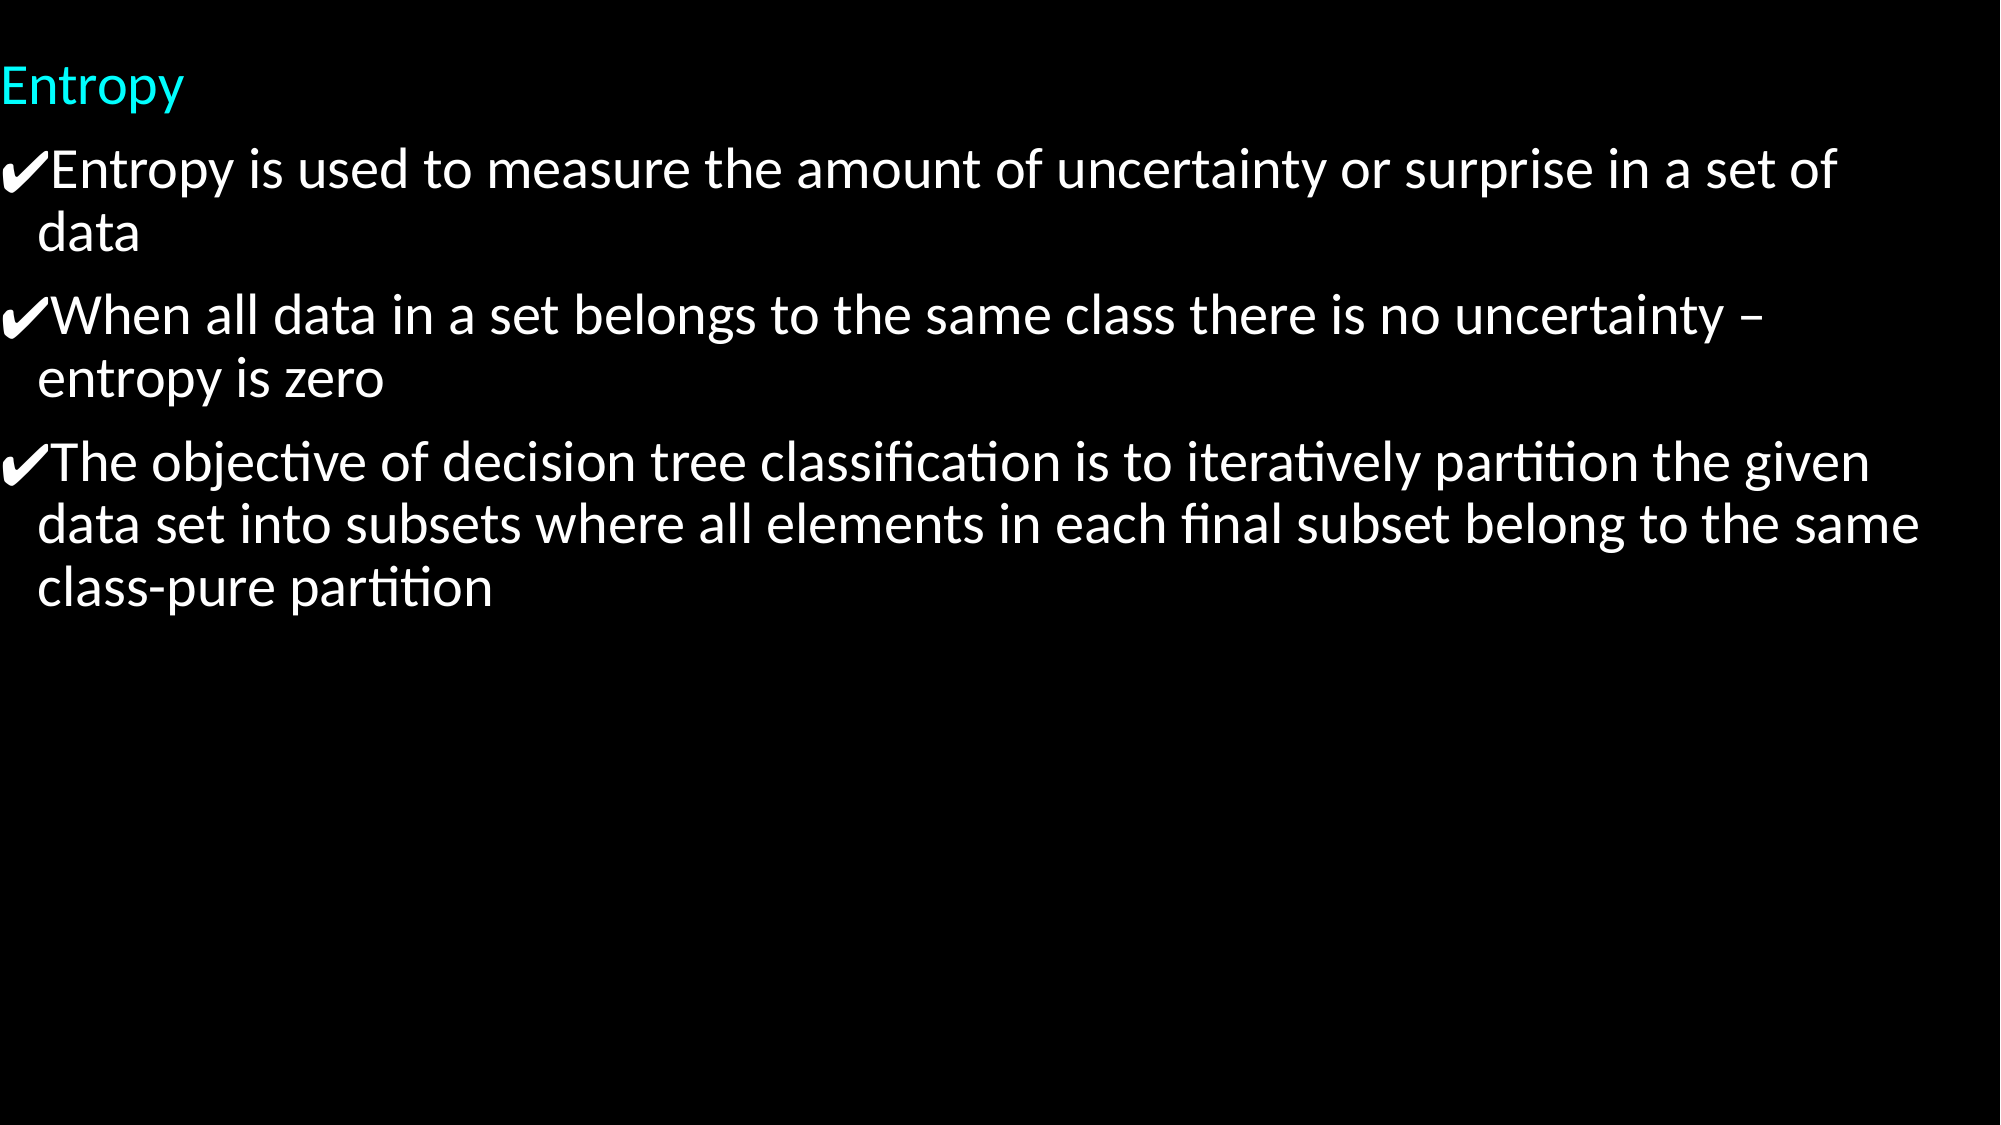

Entropy
Entropy is used to measure the amount of uncertainty or surprise in a set of data
When all data in a set belongs to the same class there is no uncertainty – entropy is zero
The objective of decision tree classification is to iteratively partition the given data set into subsets where all elements in each final subset belong to the same class-pure partition